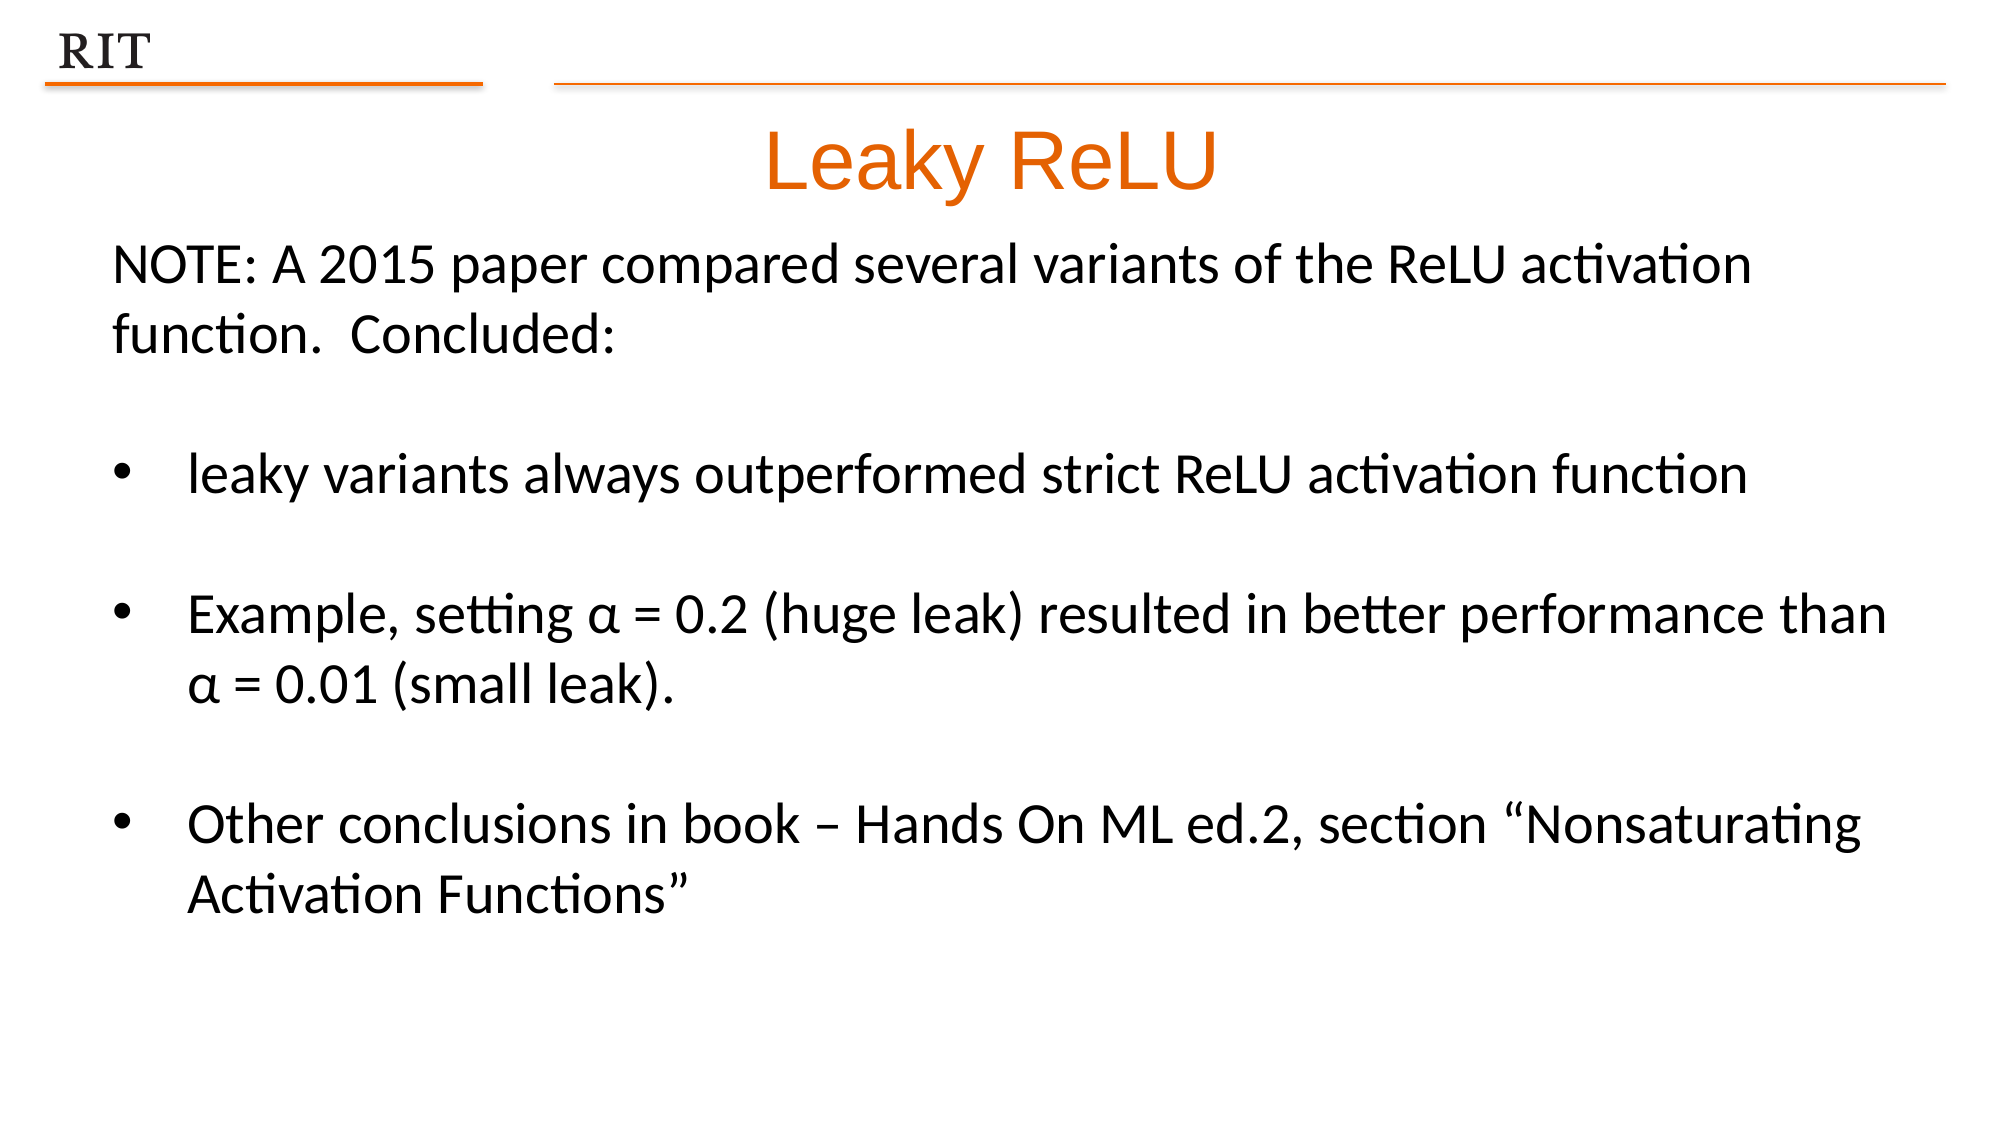

Leaky ReLU
NOTE: A 2015 paper compared several variants of the ReLU activation function.  Concluded:

leaky variants always outperformed strict ReLU activation function

Example, setting α = 0.2 (huge leak) resulted in better performance than α = 0.01 (small leak).

Other conclusions in book – Hands On ML ed.2, section “Nonsaturating Activation Functions”